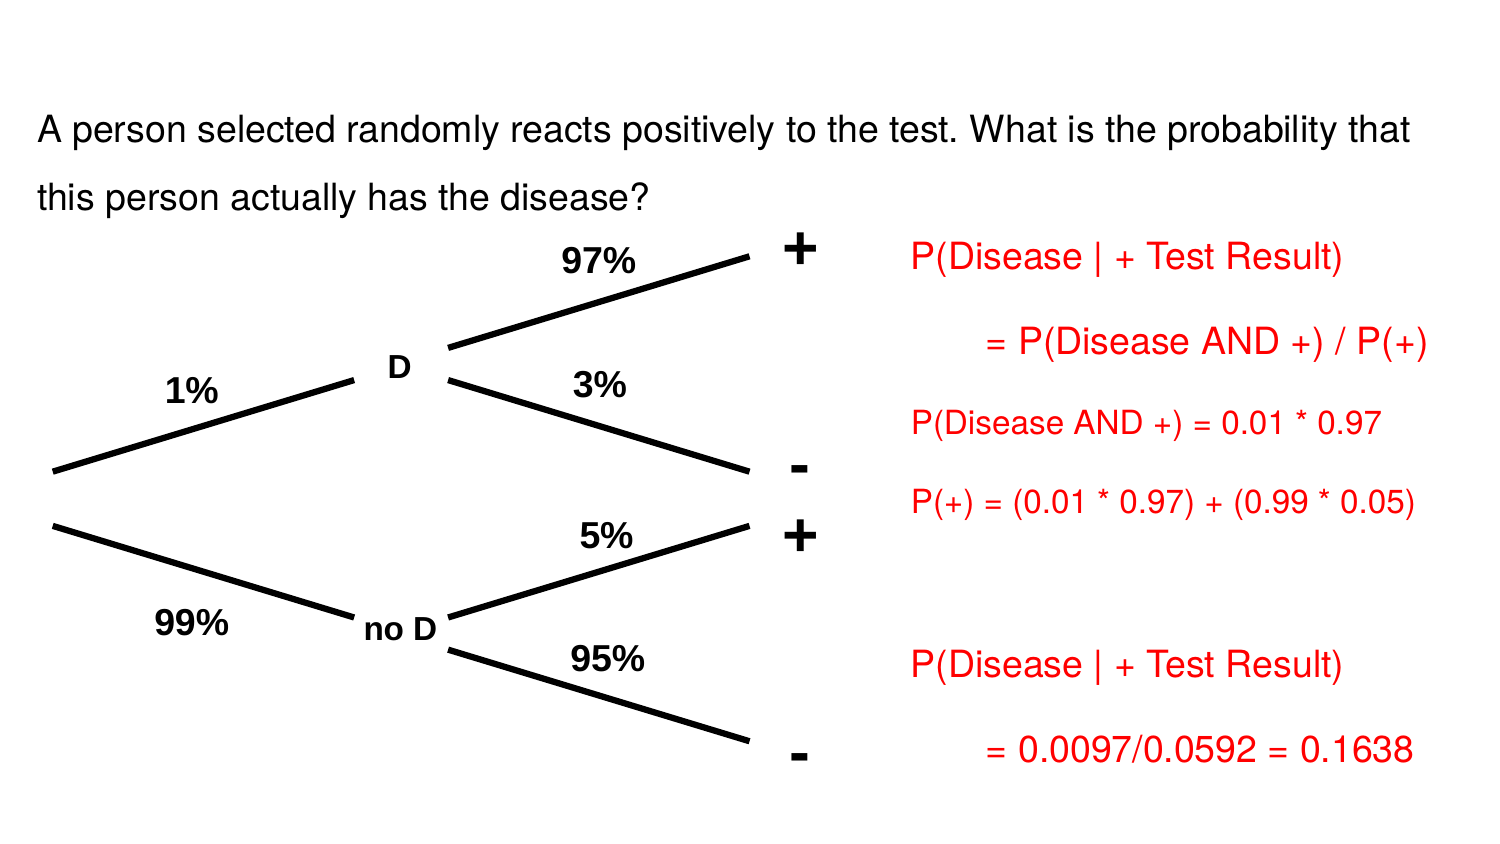

A person selected randomly reacts positively to the test. What is the probability that this person actually has the disease?
+
97%
D
3%
1%
-
+
5%
99%
no D
95%
-
P(Disease | + Test Result)
= P(Disease AND +) / P(+)
P(Disease AND +) = 0.01 * 0.97
P(+) = (0.01 * 0.97) + (0.99 * 0.05)

P(Disease | + Test Result)
= 0.0097/0.0592 = 0.1638